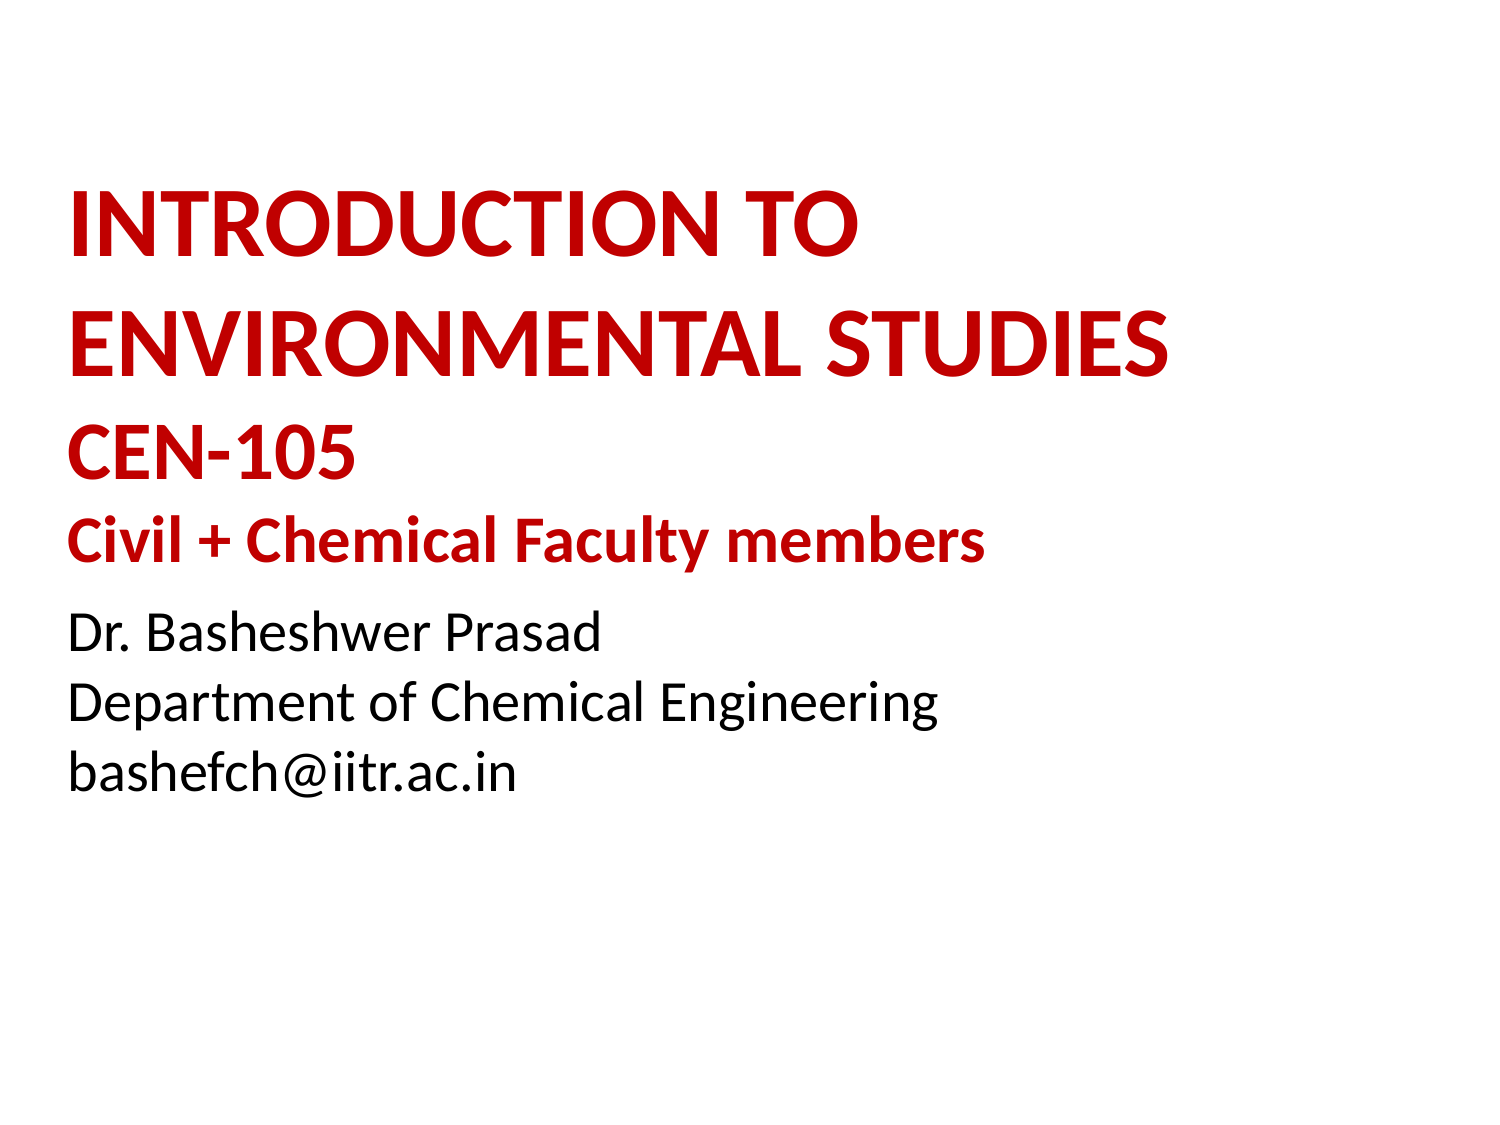

INTRODUCTION TO ENVIRONMENTAL STUDIES
CEN-105
Civil + Chemical Faculty members
Dr. Basheshwer Prasad
Department of Chemical Engineering
bashefch@iitr.ac.in